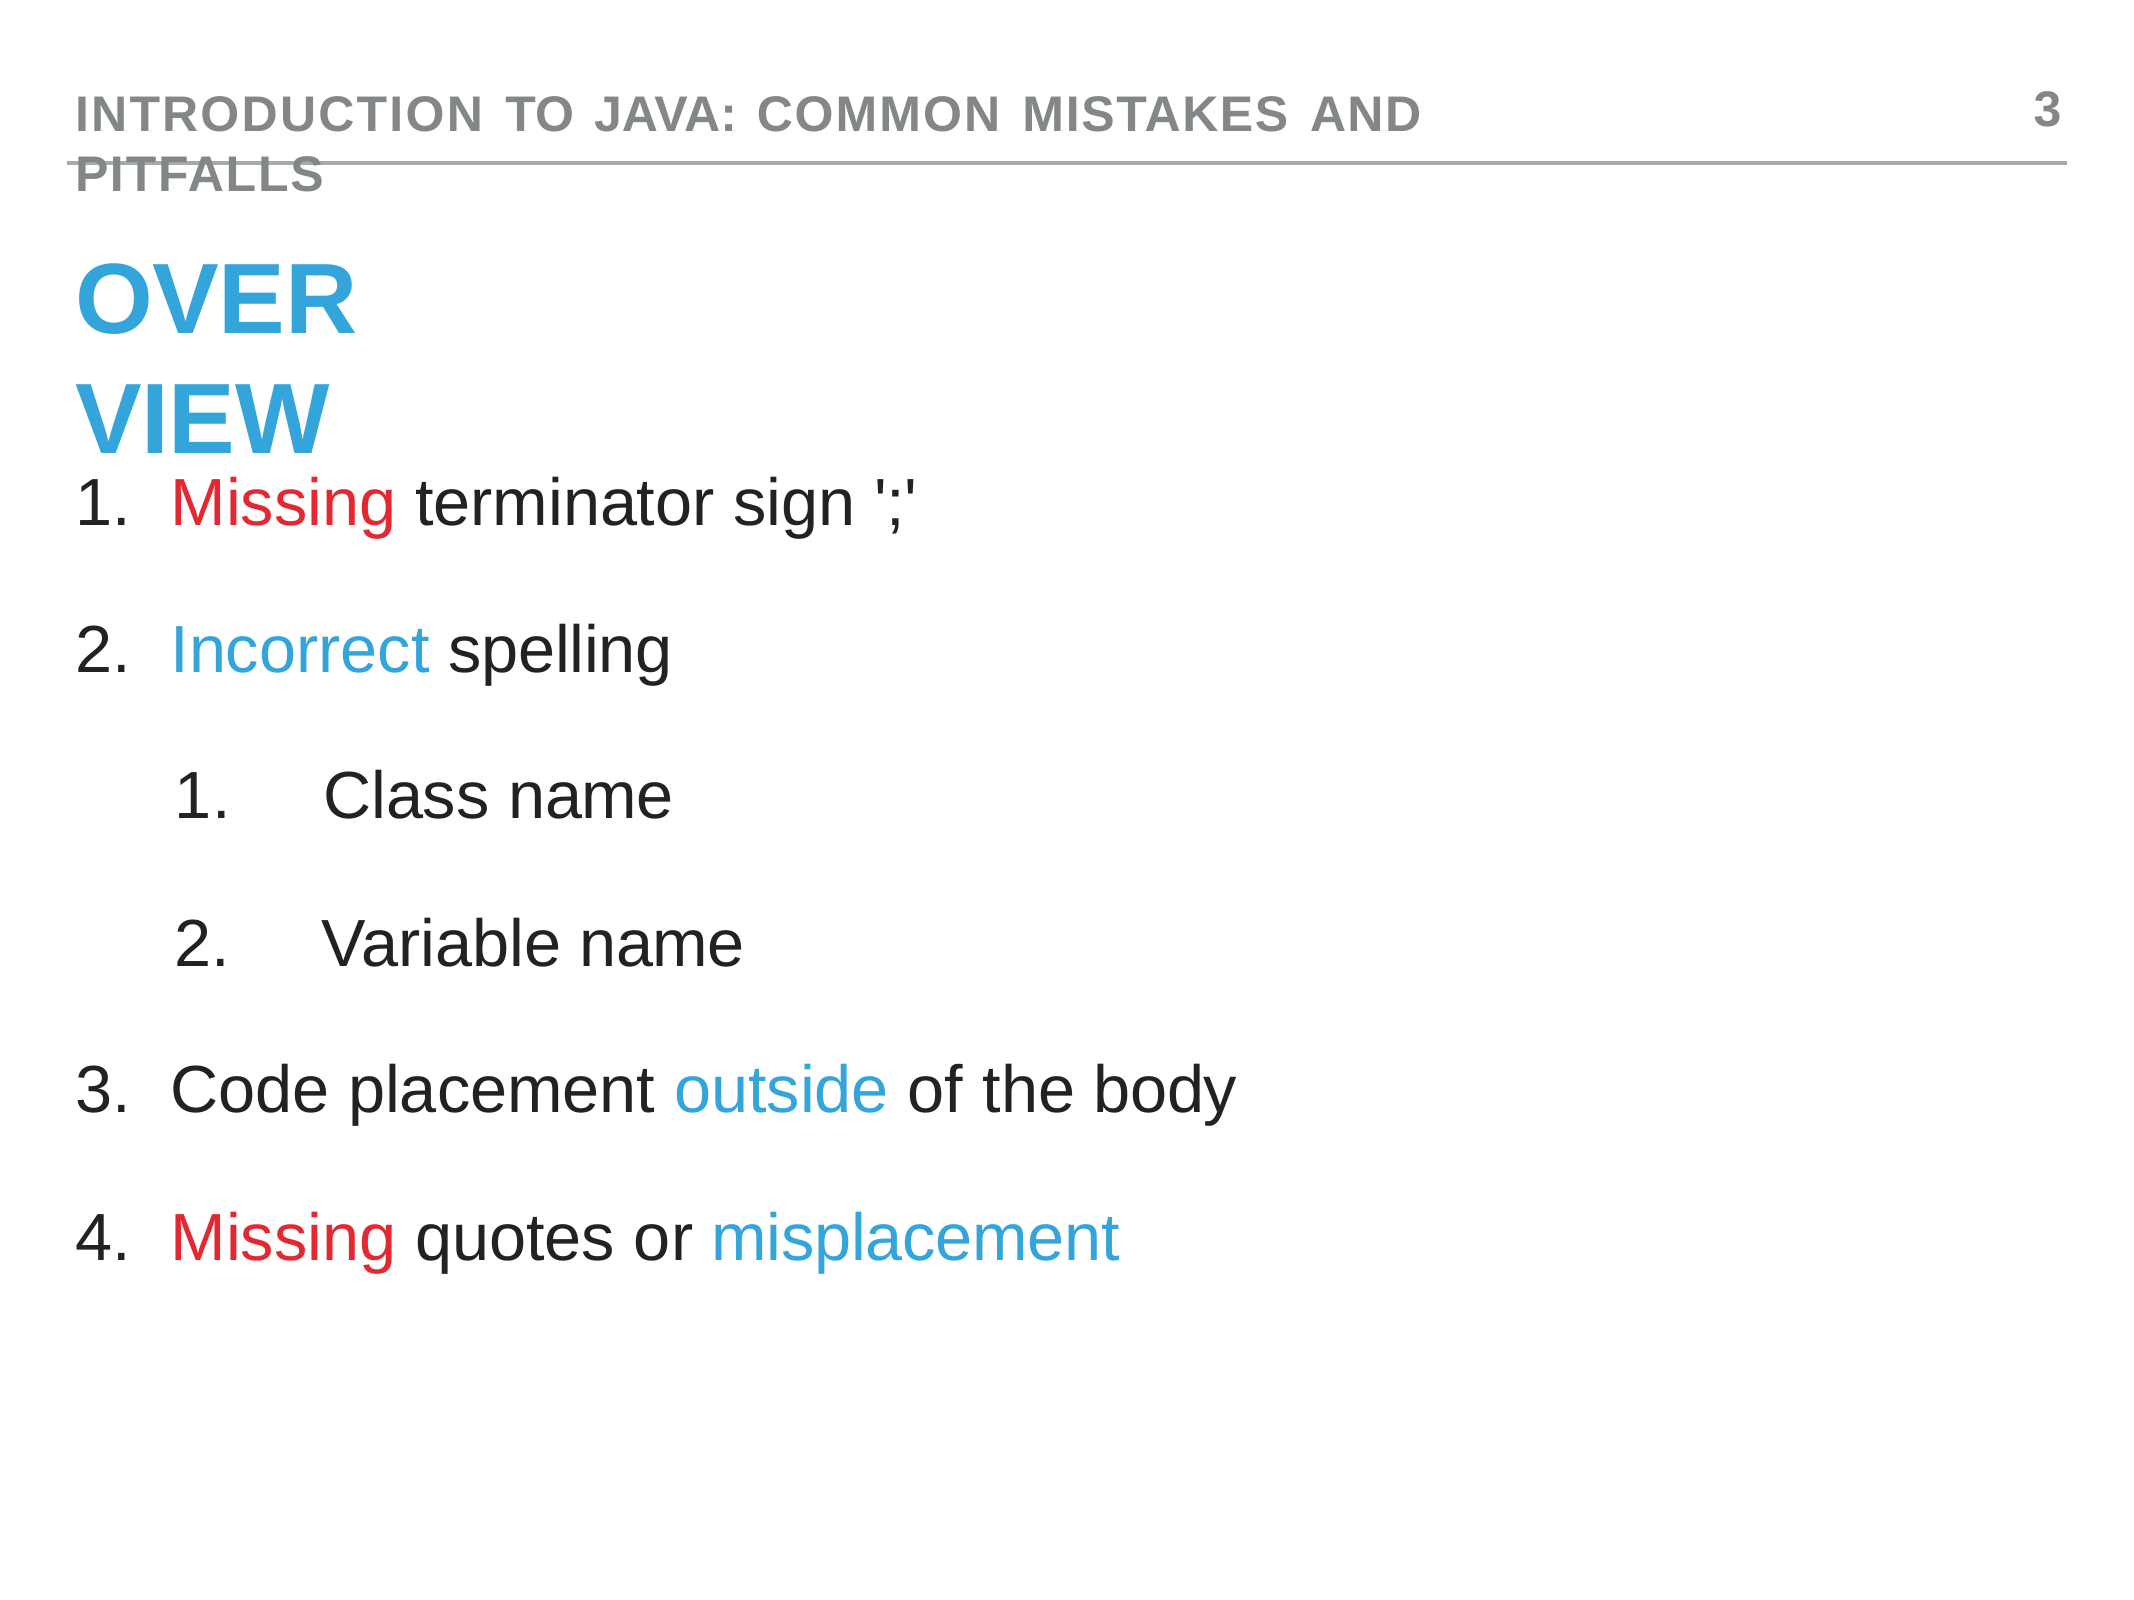

3
INTRODUCTION TO JAVA: COMMON MISTAKES AND PITFALLS
# OVERVIEW
Missing terminator sign ';'
Incorrect spelling
Class name
Variable name
Code placement outside of the body
Missing quotes or misplacement